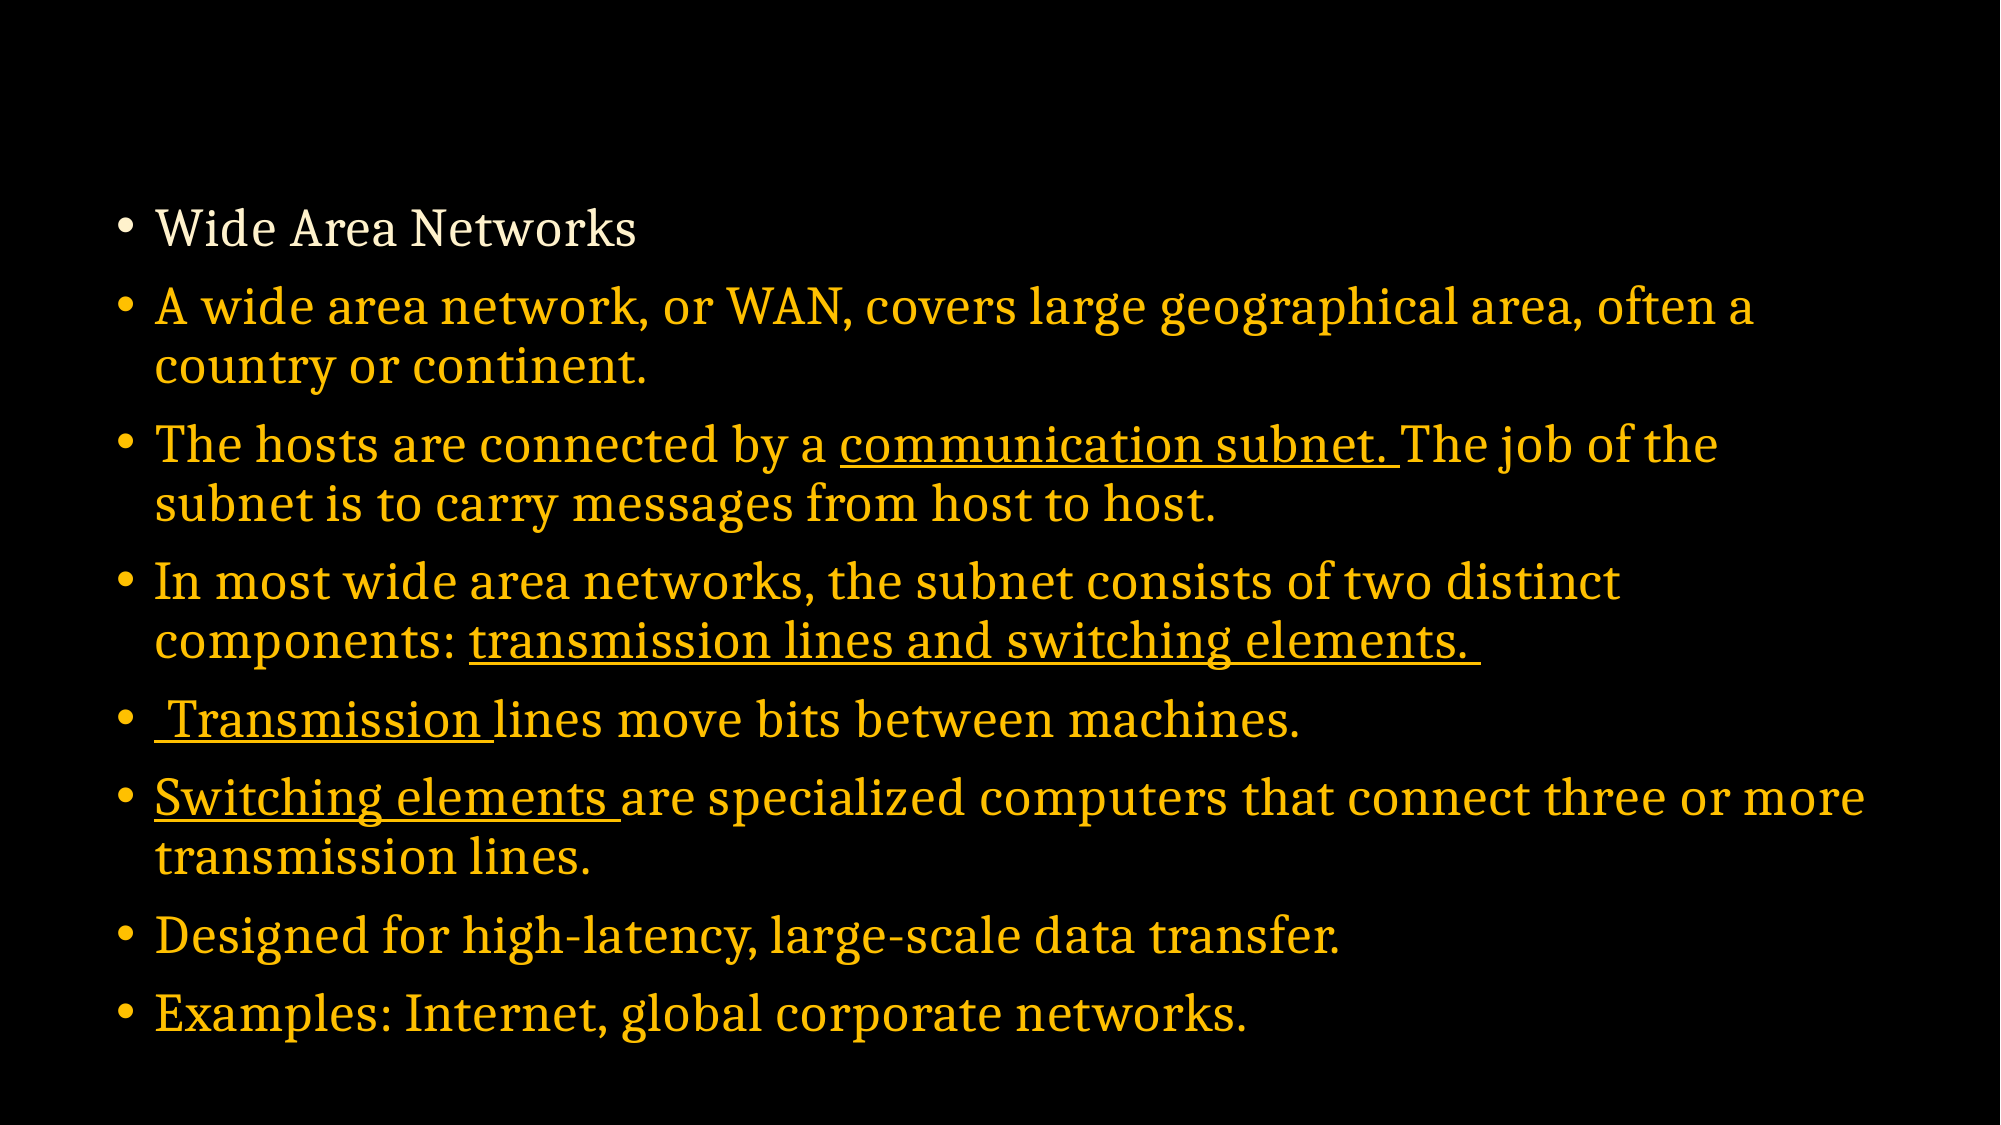

#
Wide Area Networks
A wide area network, or WAN, covers large geographical area, often a country or continent.
The hosts are connected by a communication subnet. The job of the subnet is to carry messages from host to host.
In most wide area networks, the subnet consists of two distinct components: transmission lines and switching elements.
 Transmission lines move bits between machines.
Switching elements are specialized computers that connect three or more transmission lines.
Designed for high-latency, large-scale data transfer.
Examples: Internet, global corporate networks.